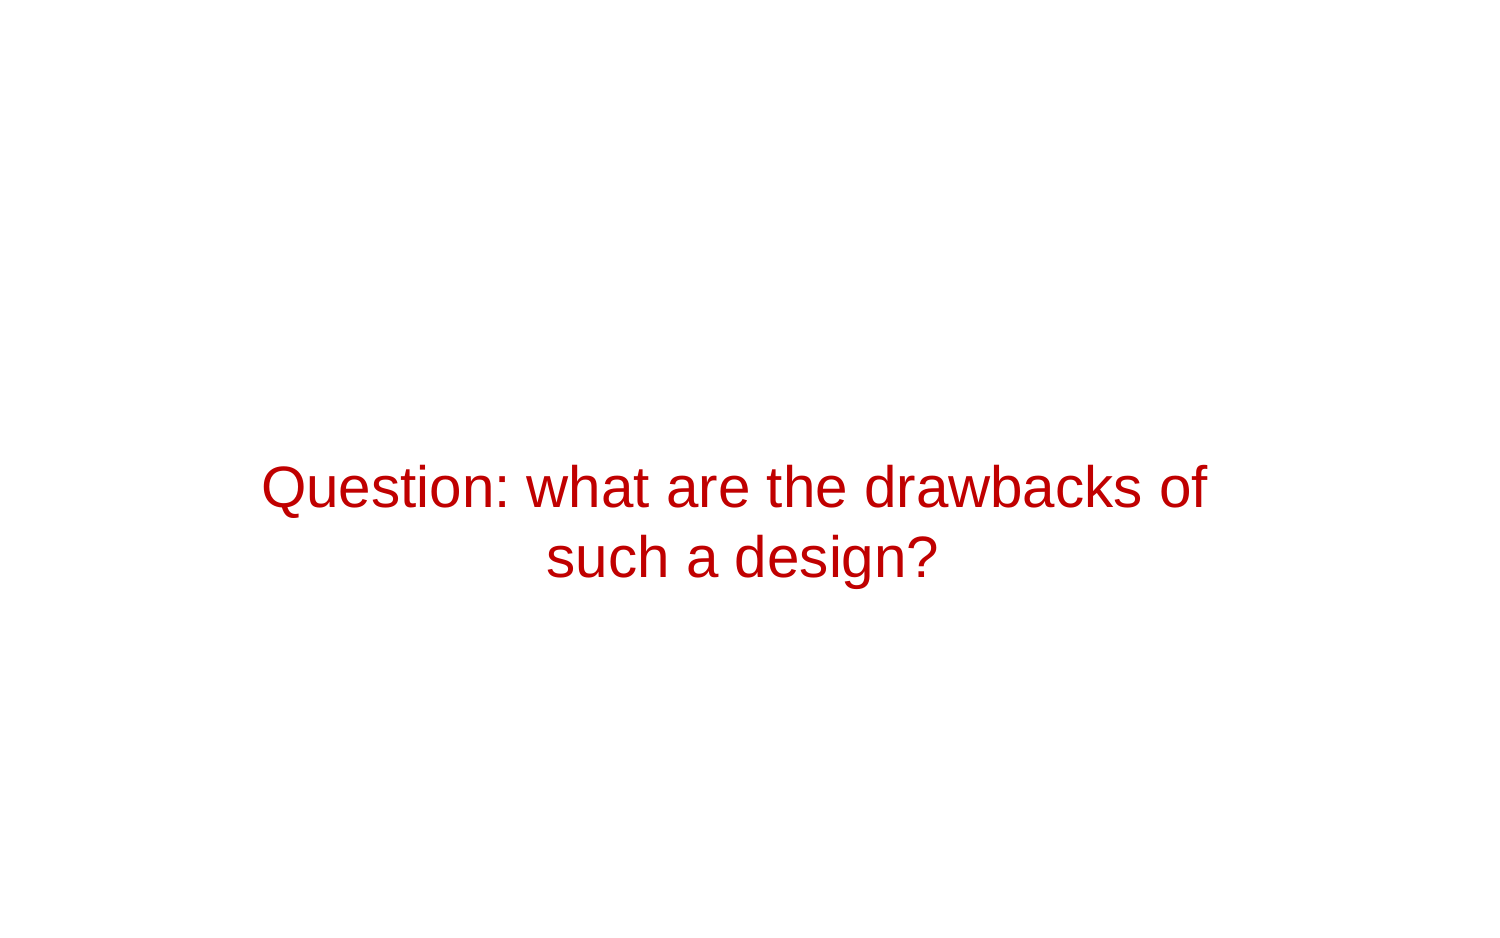

#
Question: what are the drawbacks of
such a design?